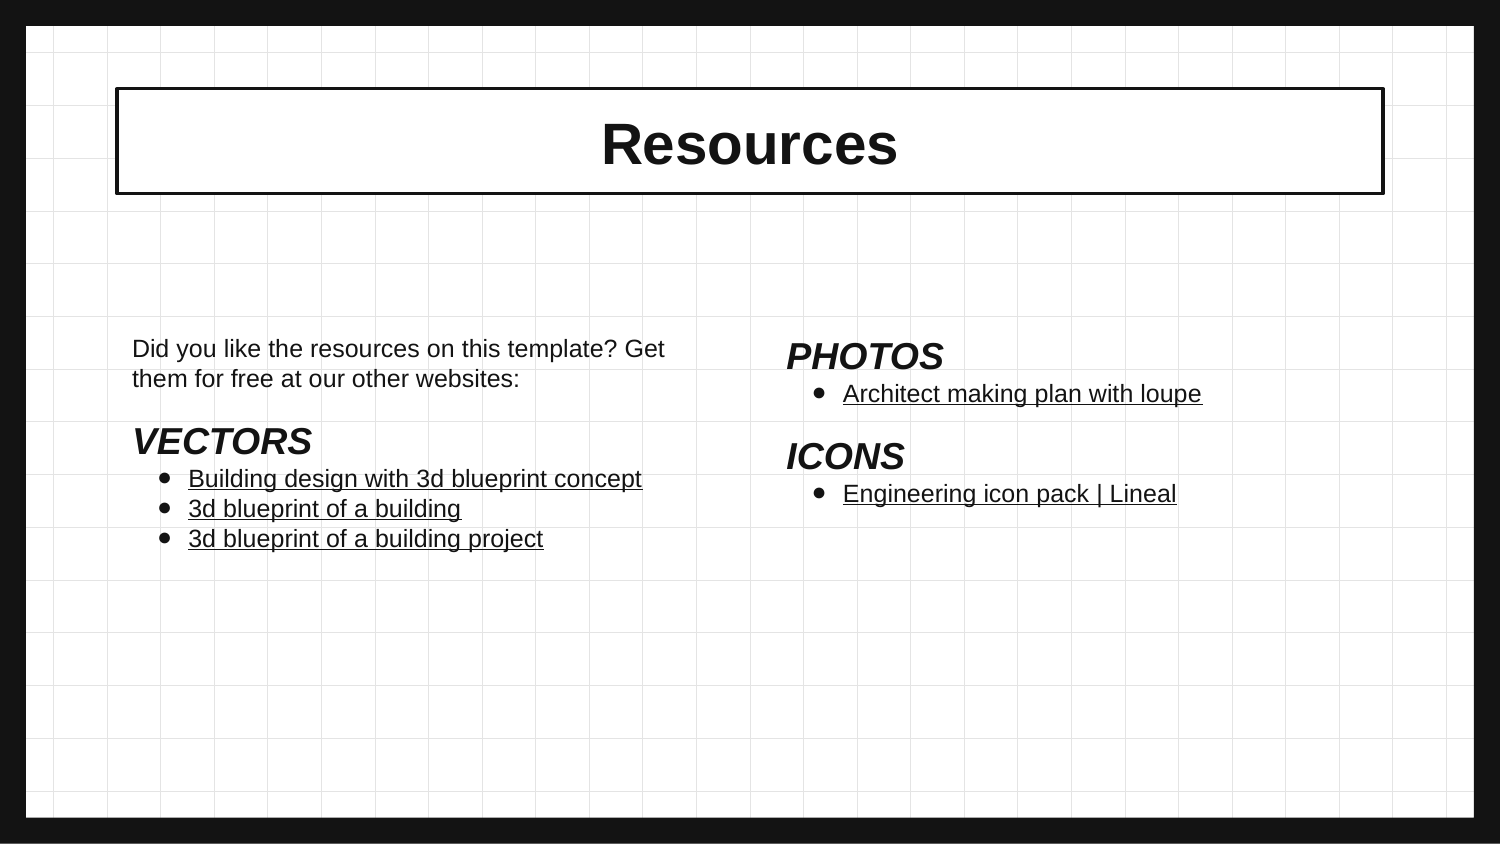

# Resources
Did you like the resources on this template? Get them for free at our other websites:
VECTORS
Building design with 3d blueprint concept
3d blueprint of a building
3d blueprint of a building project
PHOTOS
Architect making plan with loupe
ICONS
Engineering icon pack | Lineal